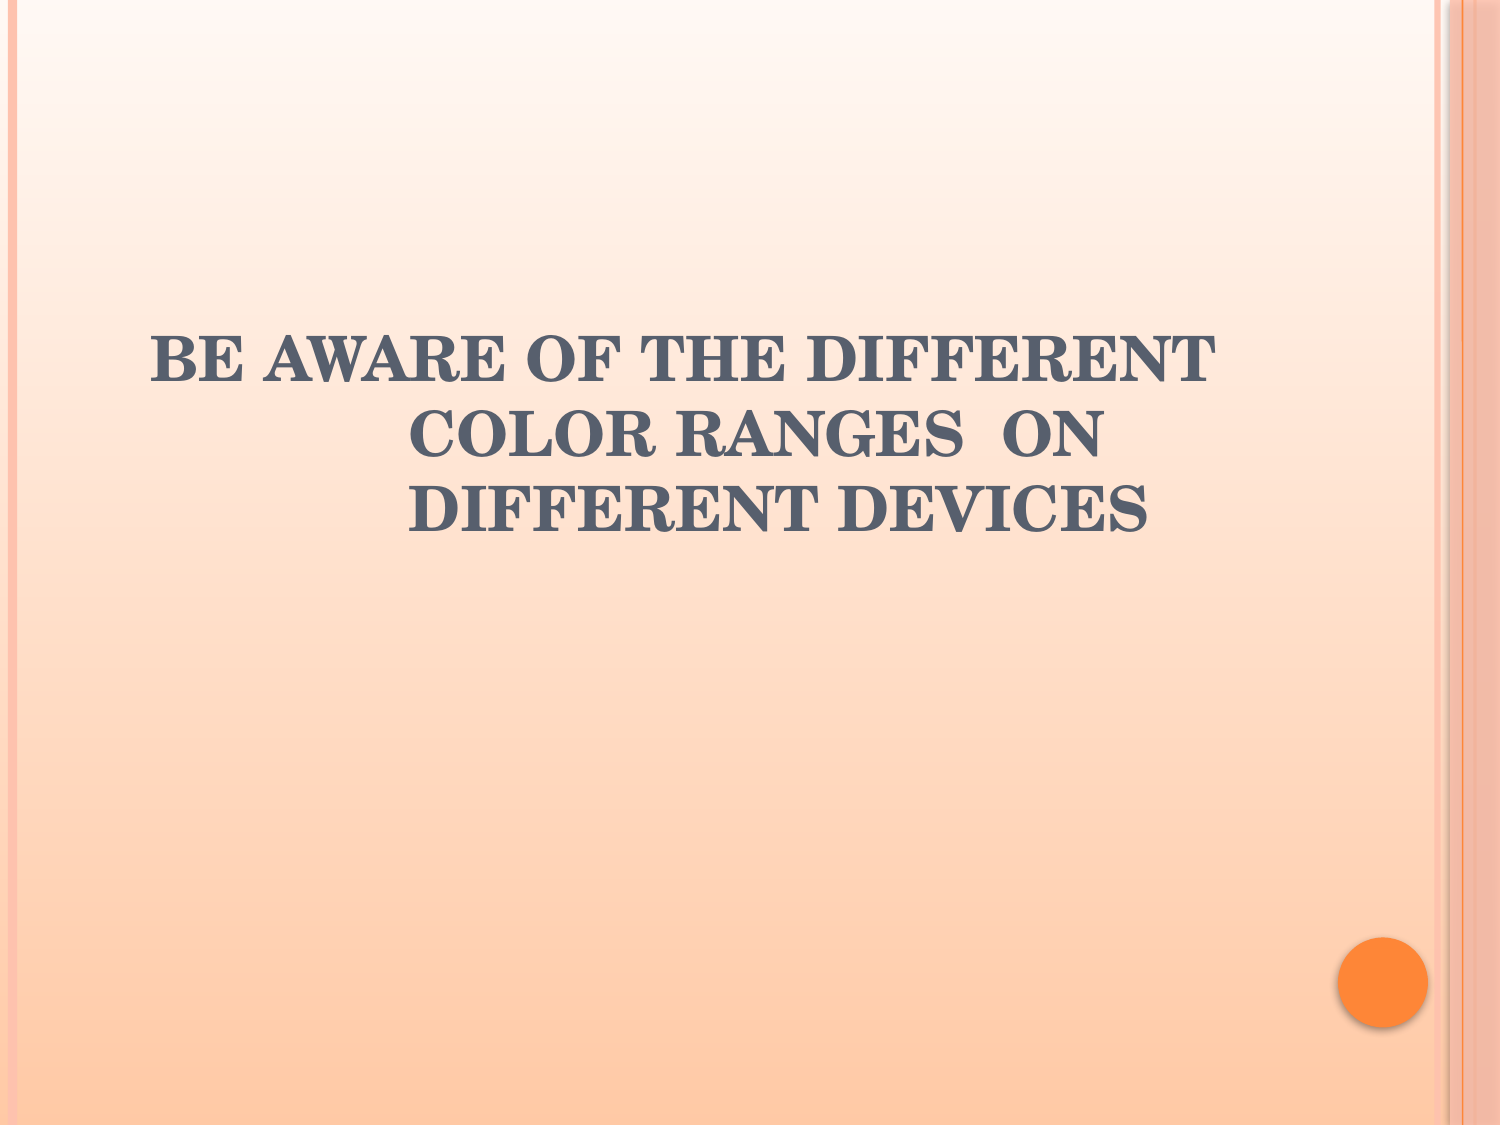

# Be Aware of the Different Color Ranges  on Different Devices